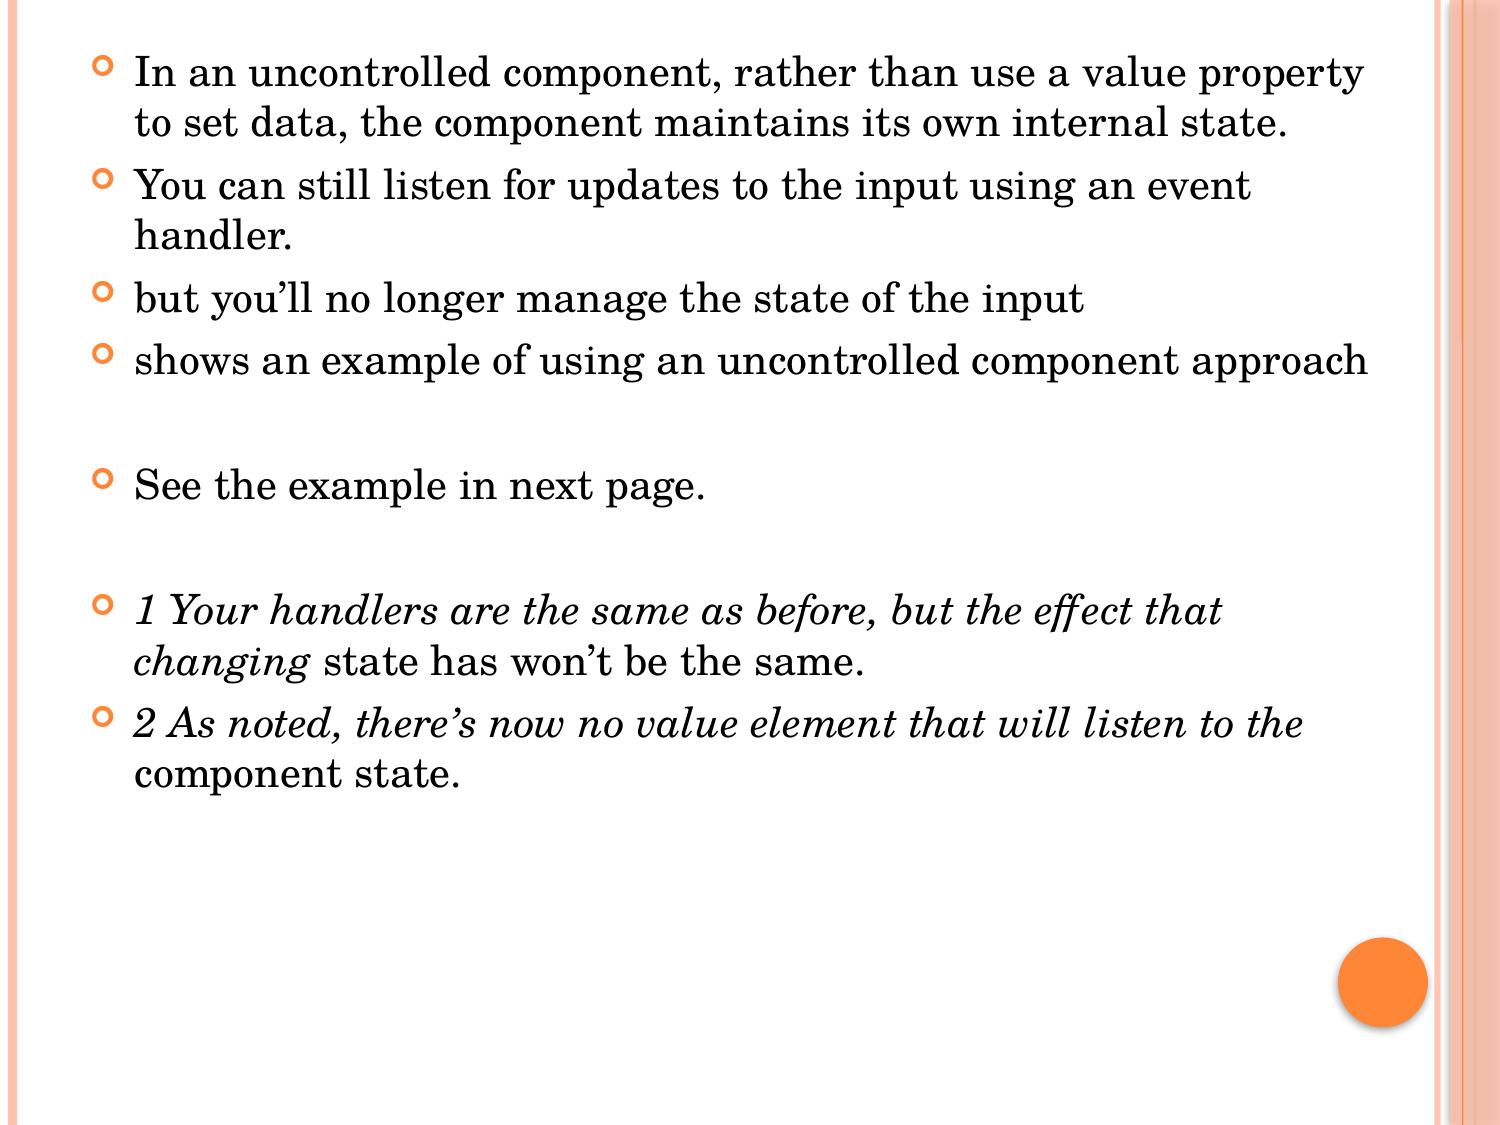

In an uncontrolled component, rather than use a value property to set data, the component maintains its own internal state.
You can still listen for updates to the input using an event handler.
but you’ll no longer manage the state of the input
shows an example of using an uncontrolled component approach

See the example in next page.

1 Your handlers are the same as before, but the effect that changing state has won’t be the same.
2 As noted, there’s now no value element that will listen to the component state.